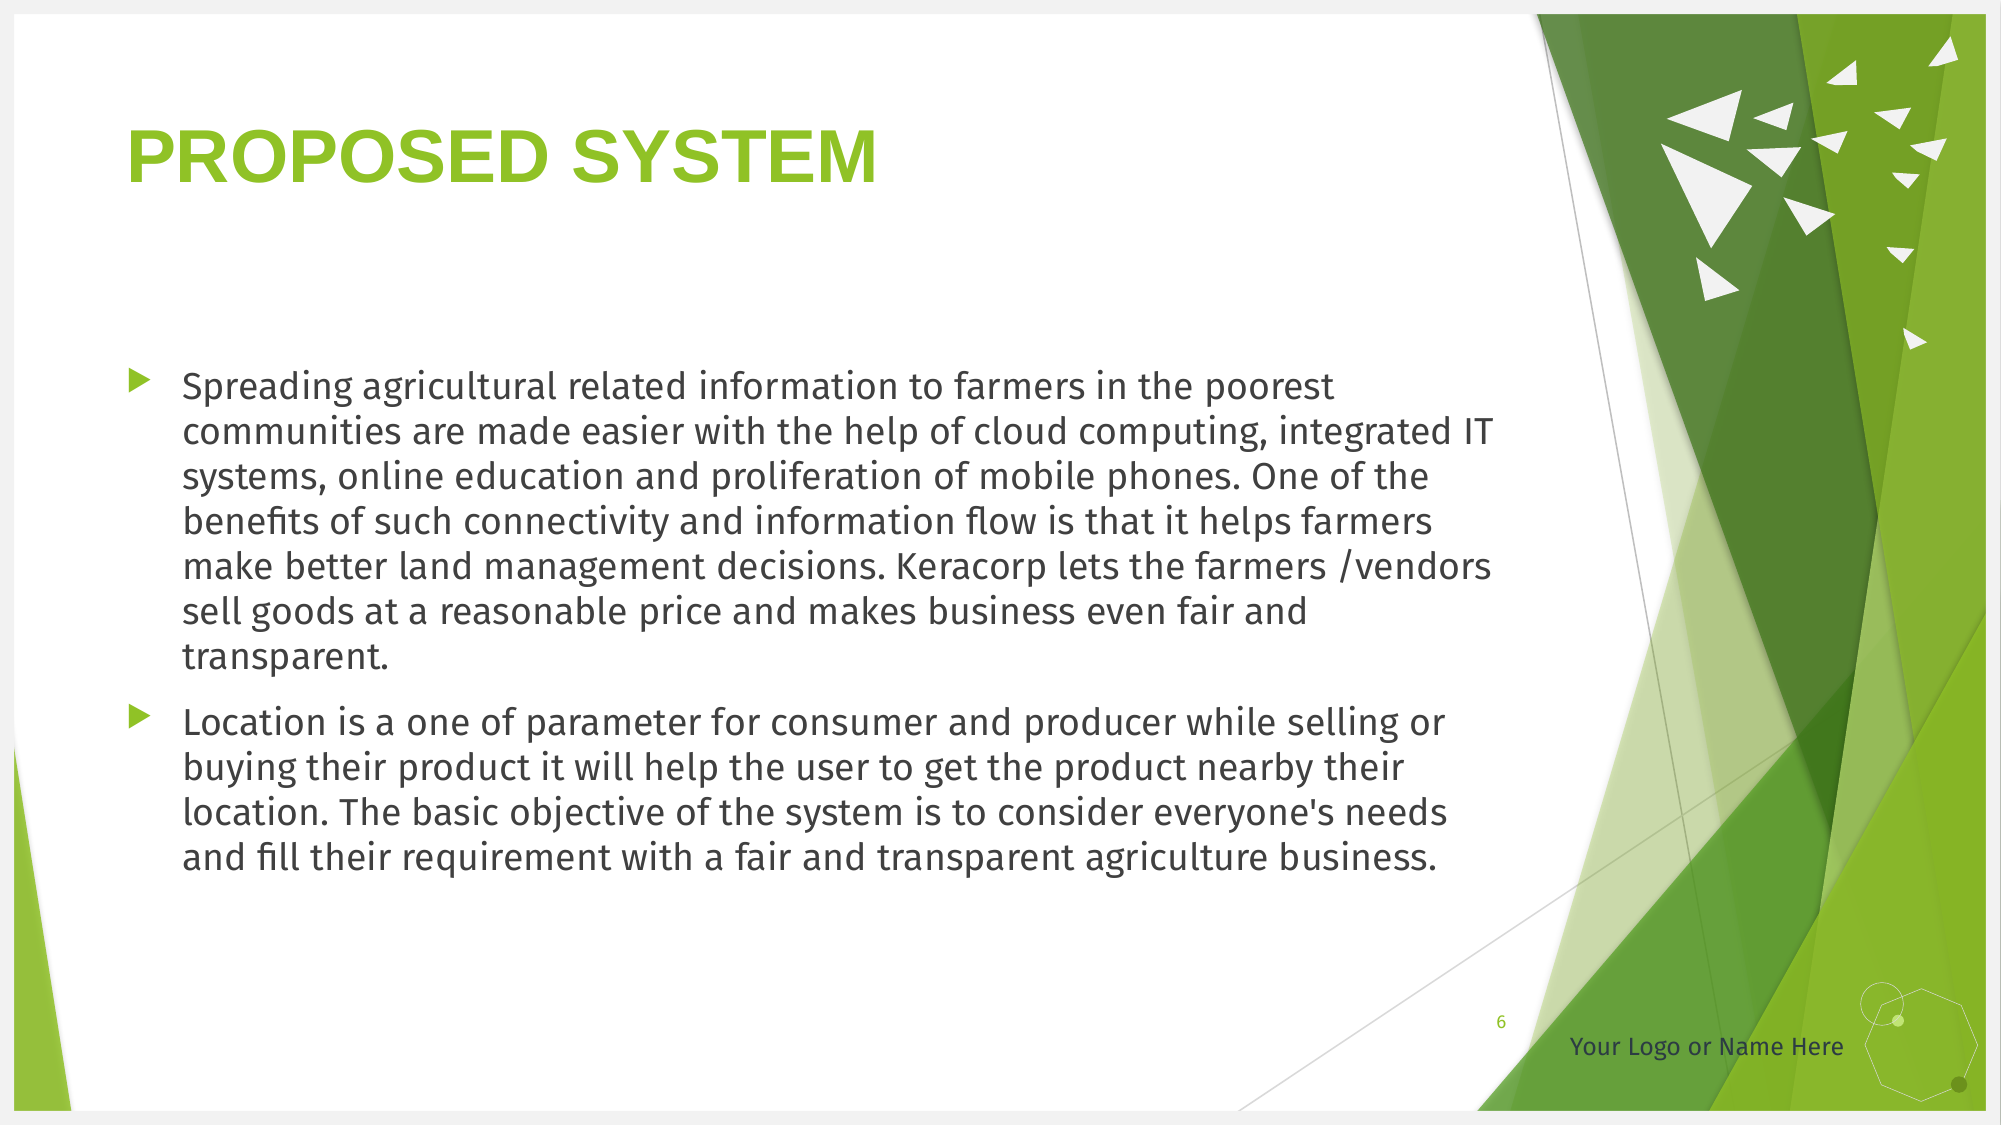

# PROPOSED SYSTEM
Spreading agricultural related information to farmers in the poorest communities are made easier with the help of cloud computing, integrated IT systems, online education and proliferation of mobile phones. One of the benefits of such connectivity and information flow is that it helps farmers make better land management decisions. Keracorp lets the farmers /vendors sell goods at a reasonable price and makes business even fair and transparent.
Location is a one of parameter for consumer and producer while selling or buying their product it will help the user to get the product nearby their location. The basic objective of the system is to consider everyone's needs and fill their requirement with a fair and transparent agriculture business.
6